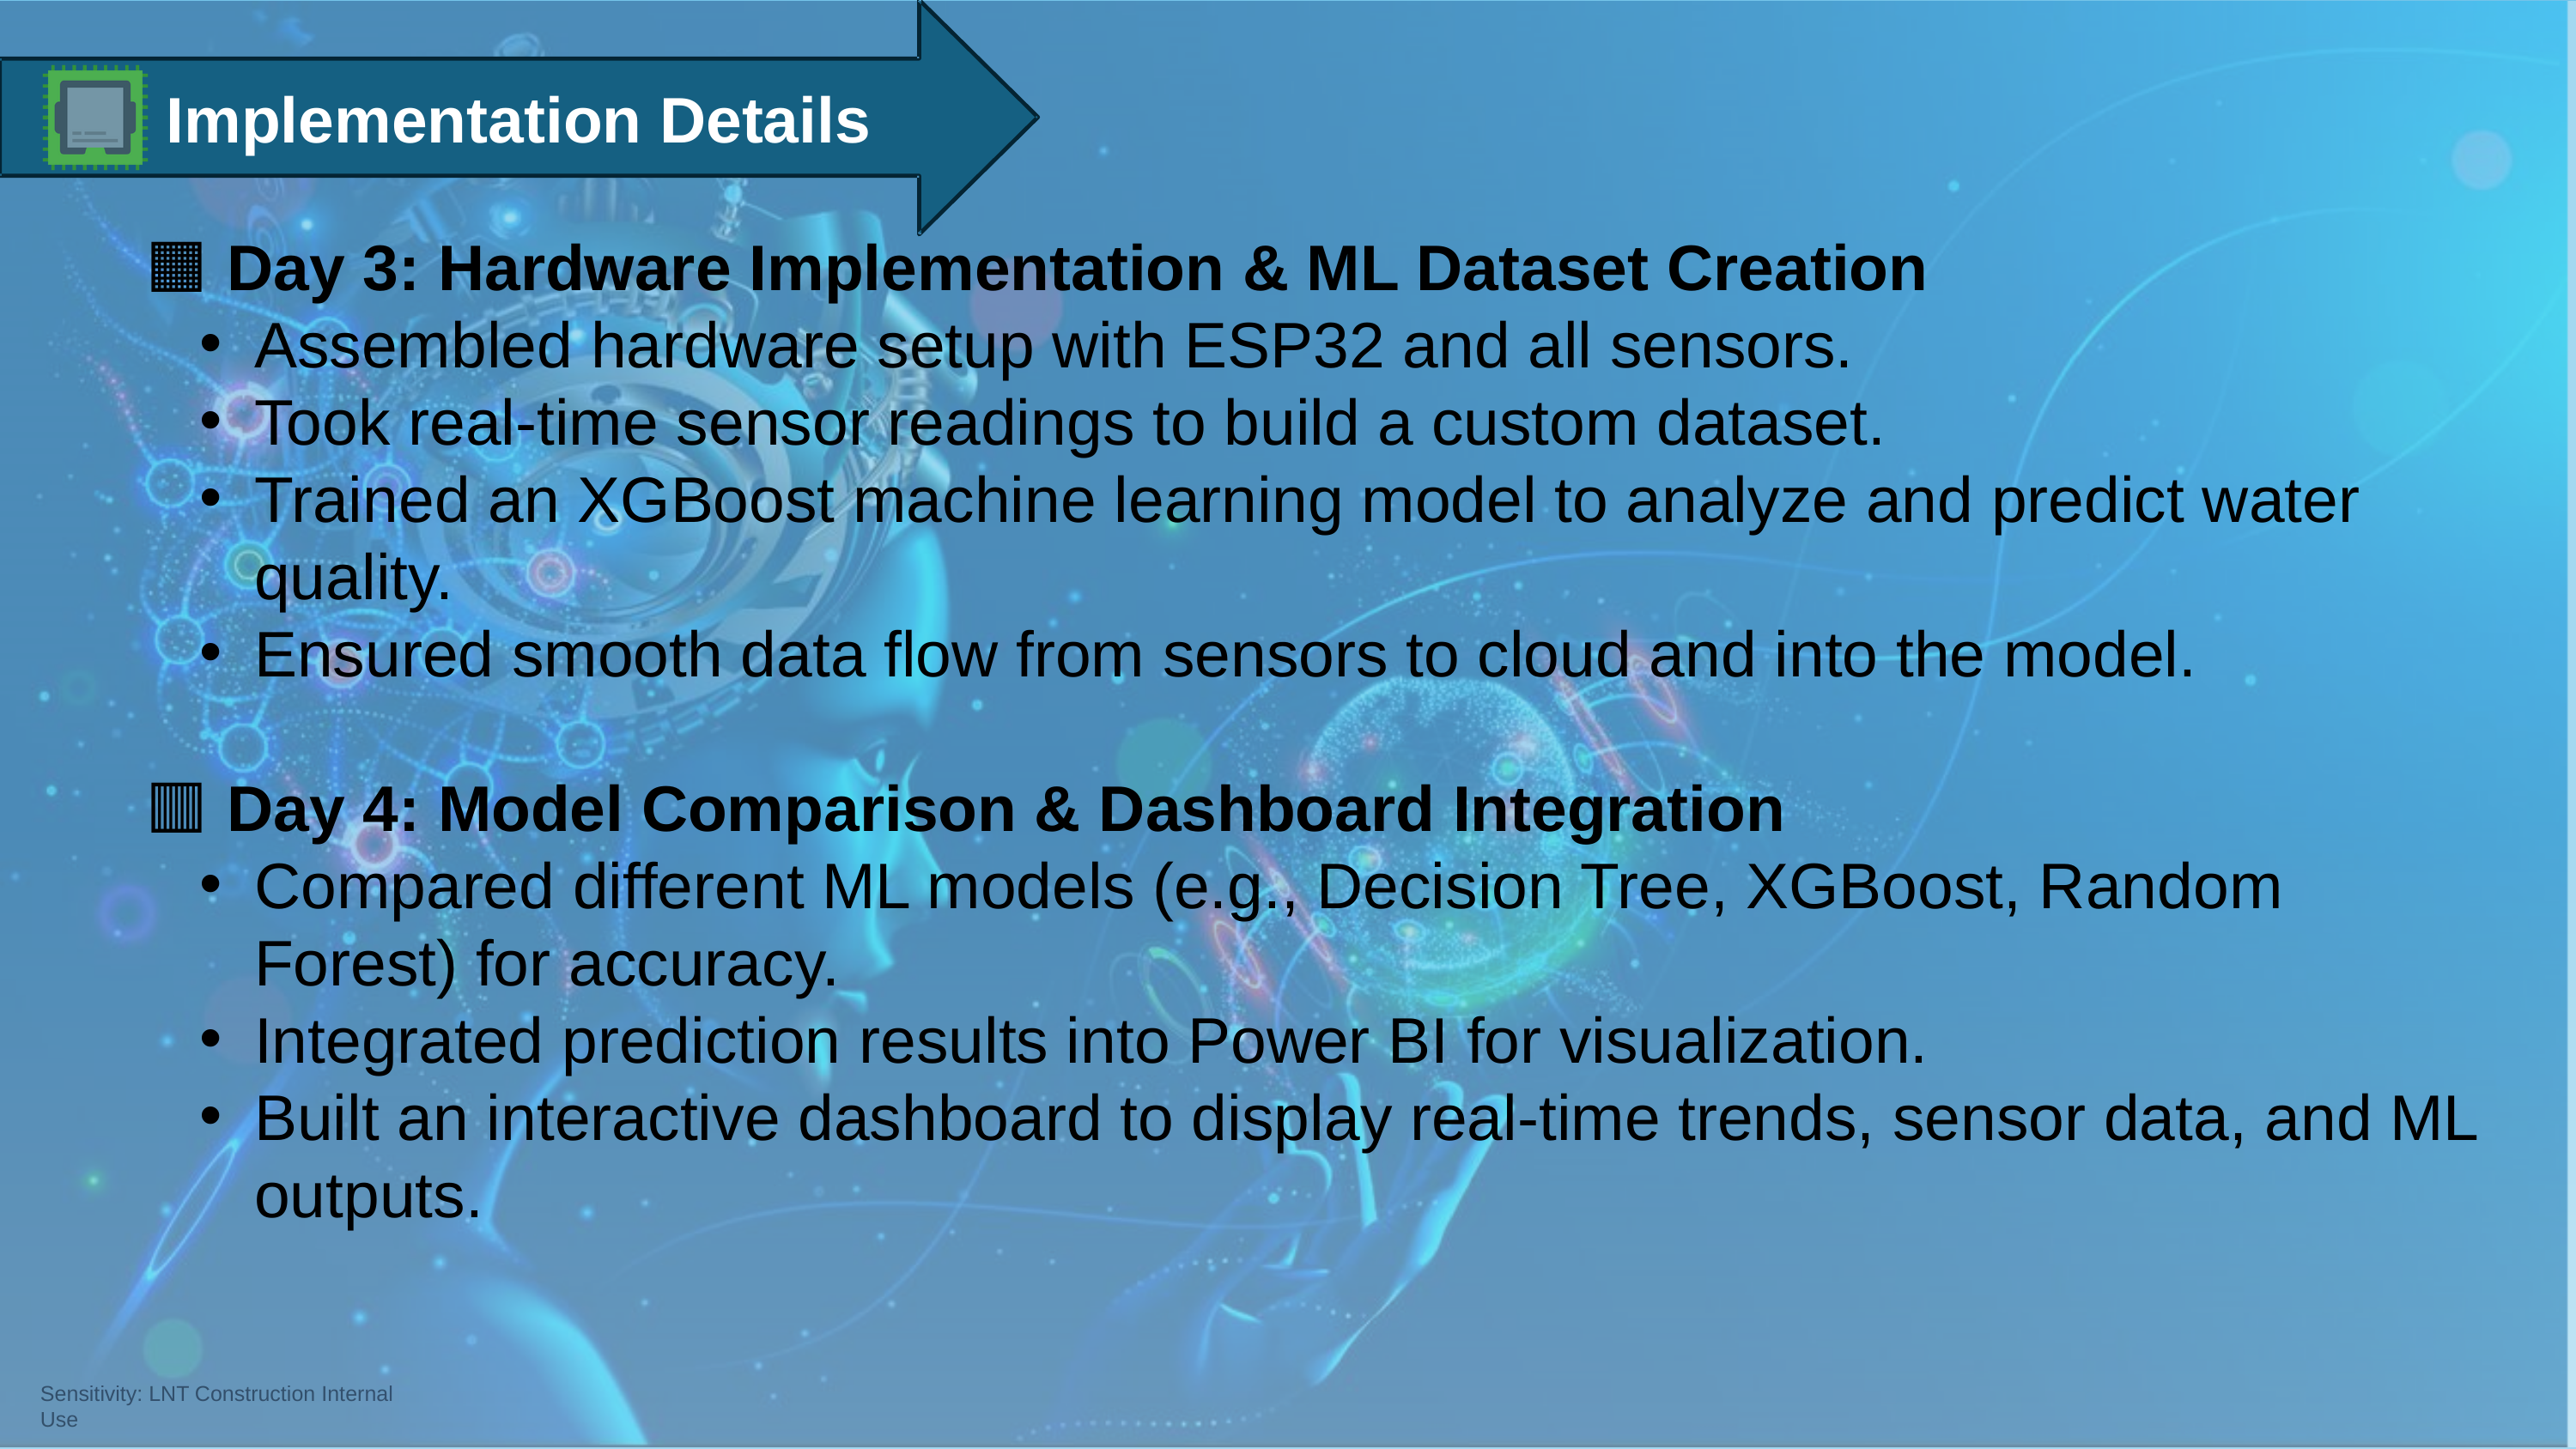

Implementation Details

🟧 Day 3: Hardware Implementation & ML Dataset Creation
Assembled hardware setup with ESP32 and all sensors.
Took real-time sensor readings to build a custom dataset.
Trained an XGBoost machine learning model to analyze and predict water quality.
Ensured smooth data flow from sensors to cloud and into the model.

🟥 Day 4: Model Comparison & Dashboard Integration
Compared different ML models (e.g., Decision Tree, XGBoost, Random Forest) for accuracy.
Integrated prediction results into Power BI for visualization.
Built an interactive dashboard to display real-time trends, sensor data, and ML outputs.
Sensitivity: LNT Construction Internal Use